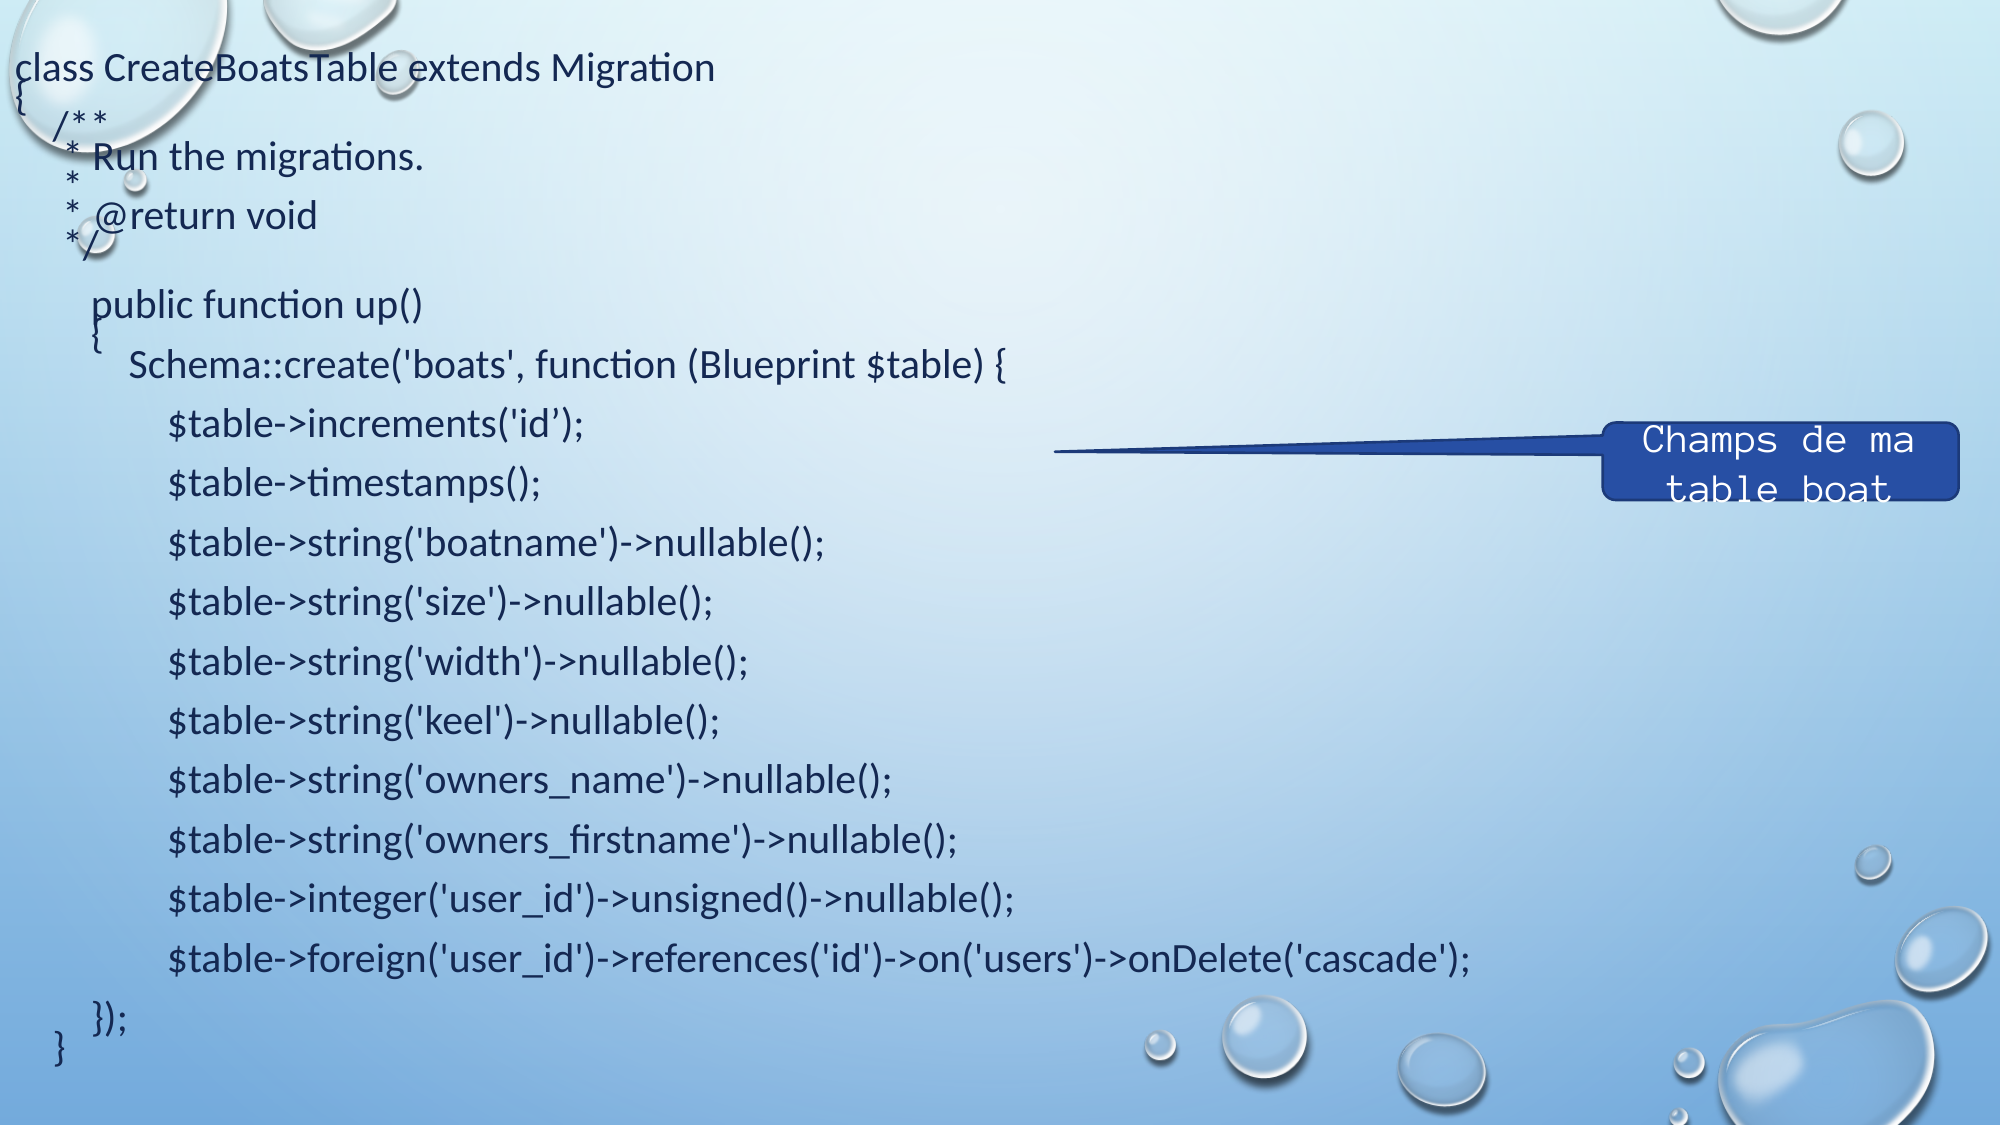

class CreateBoatsTable extends Migration
{
    /**
     * Run the migrations.
     *
     * @return void
     */

        public function up()
        {
            Schema::create('boats', function (Blueprint $table) {

                $table->increments('id’);

                $table->timestamps();

                $table->string('boatname')->nullable();

                $table->string('size')->nullable();

                $table->string('width')->nullable();

                $table->string('keel')->nullable();

                $table->string('owners_name')->nullable();

                $table->string('owners_firstname')->nullable();

                $table->integer('user_id')->unsigned()->nullable();

                $table->foreign('user_id')->references('id')->on('users')->onDelete('cascade');

        });
    }
Champs de ma table boat